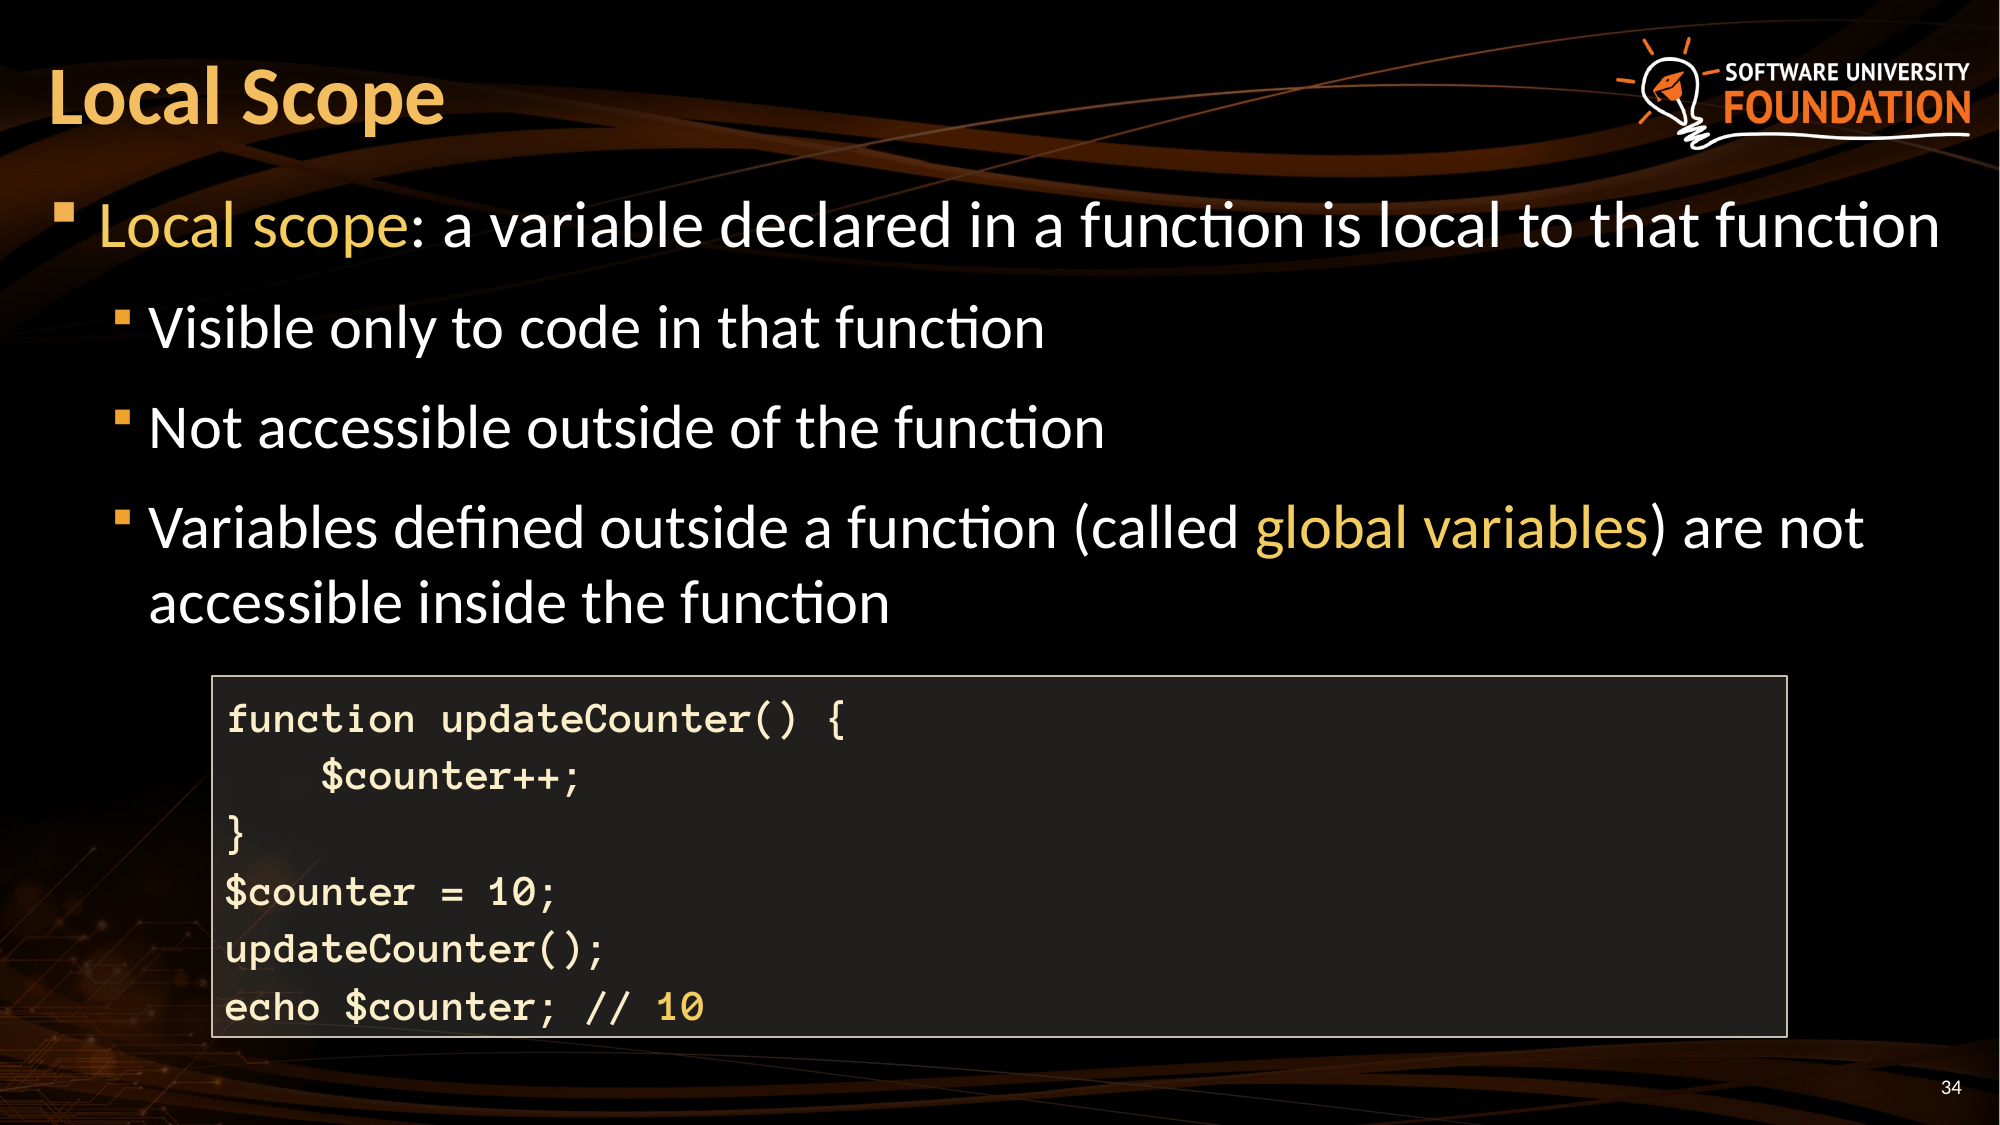

# Local Scope
Local scope: a variable declared in a function is local to that function
Visible only to code in that function
Not accessible outside of the function
Variables defined outside a function (called global variables) are not accessible inside the function
function updateCounter() {
    $counter++;
}
$counter = 10;
updateCounter();
echo $counter; // 10
34